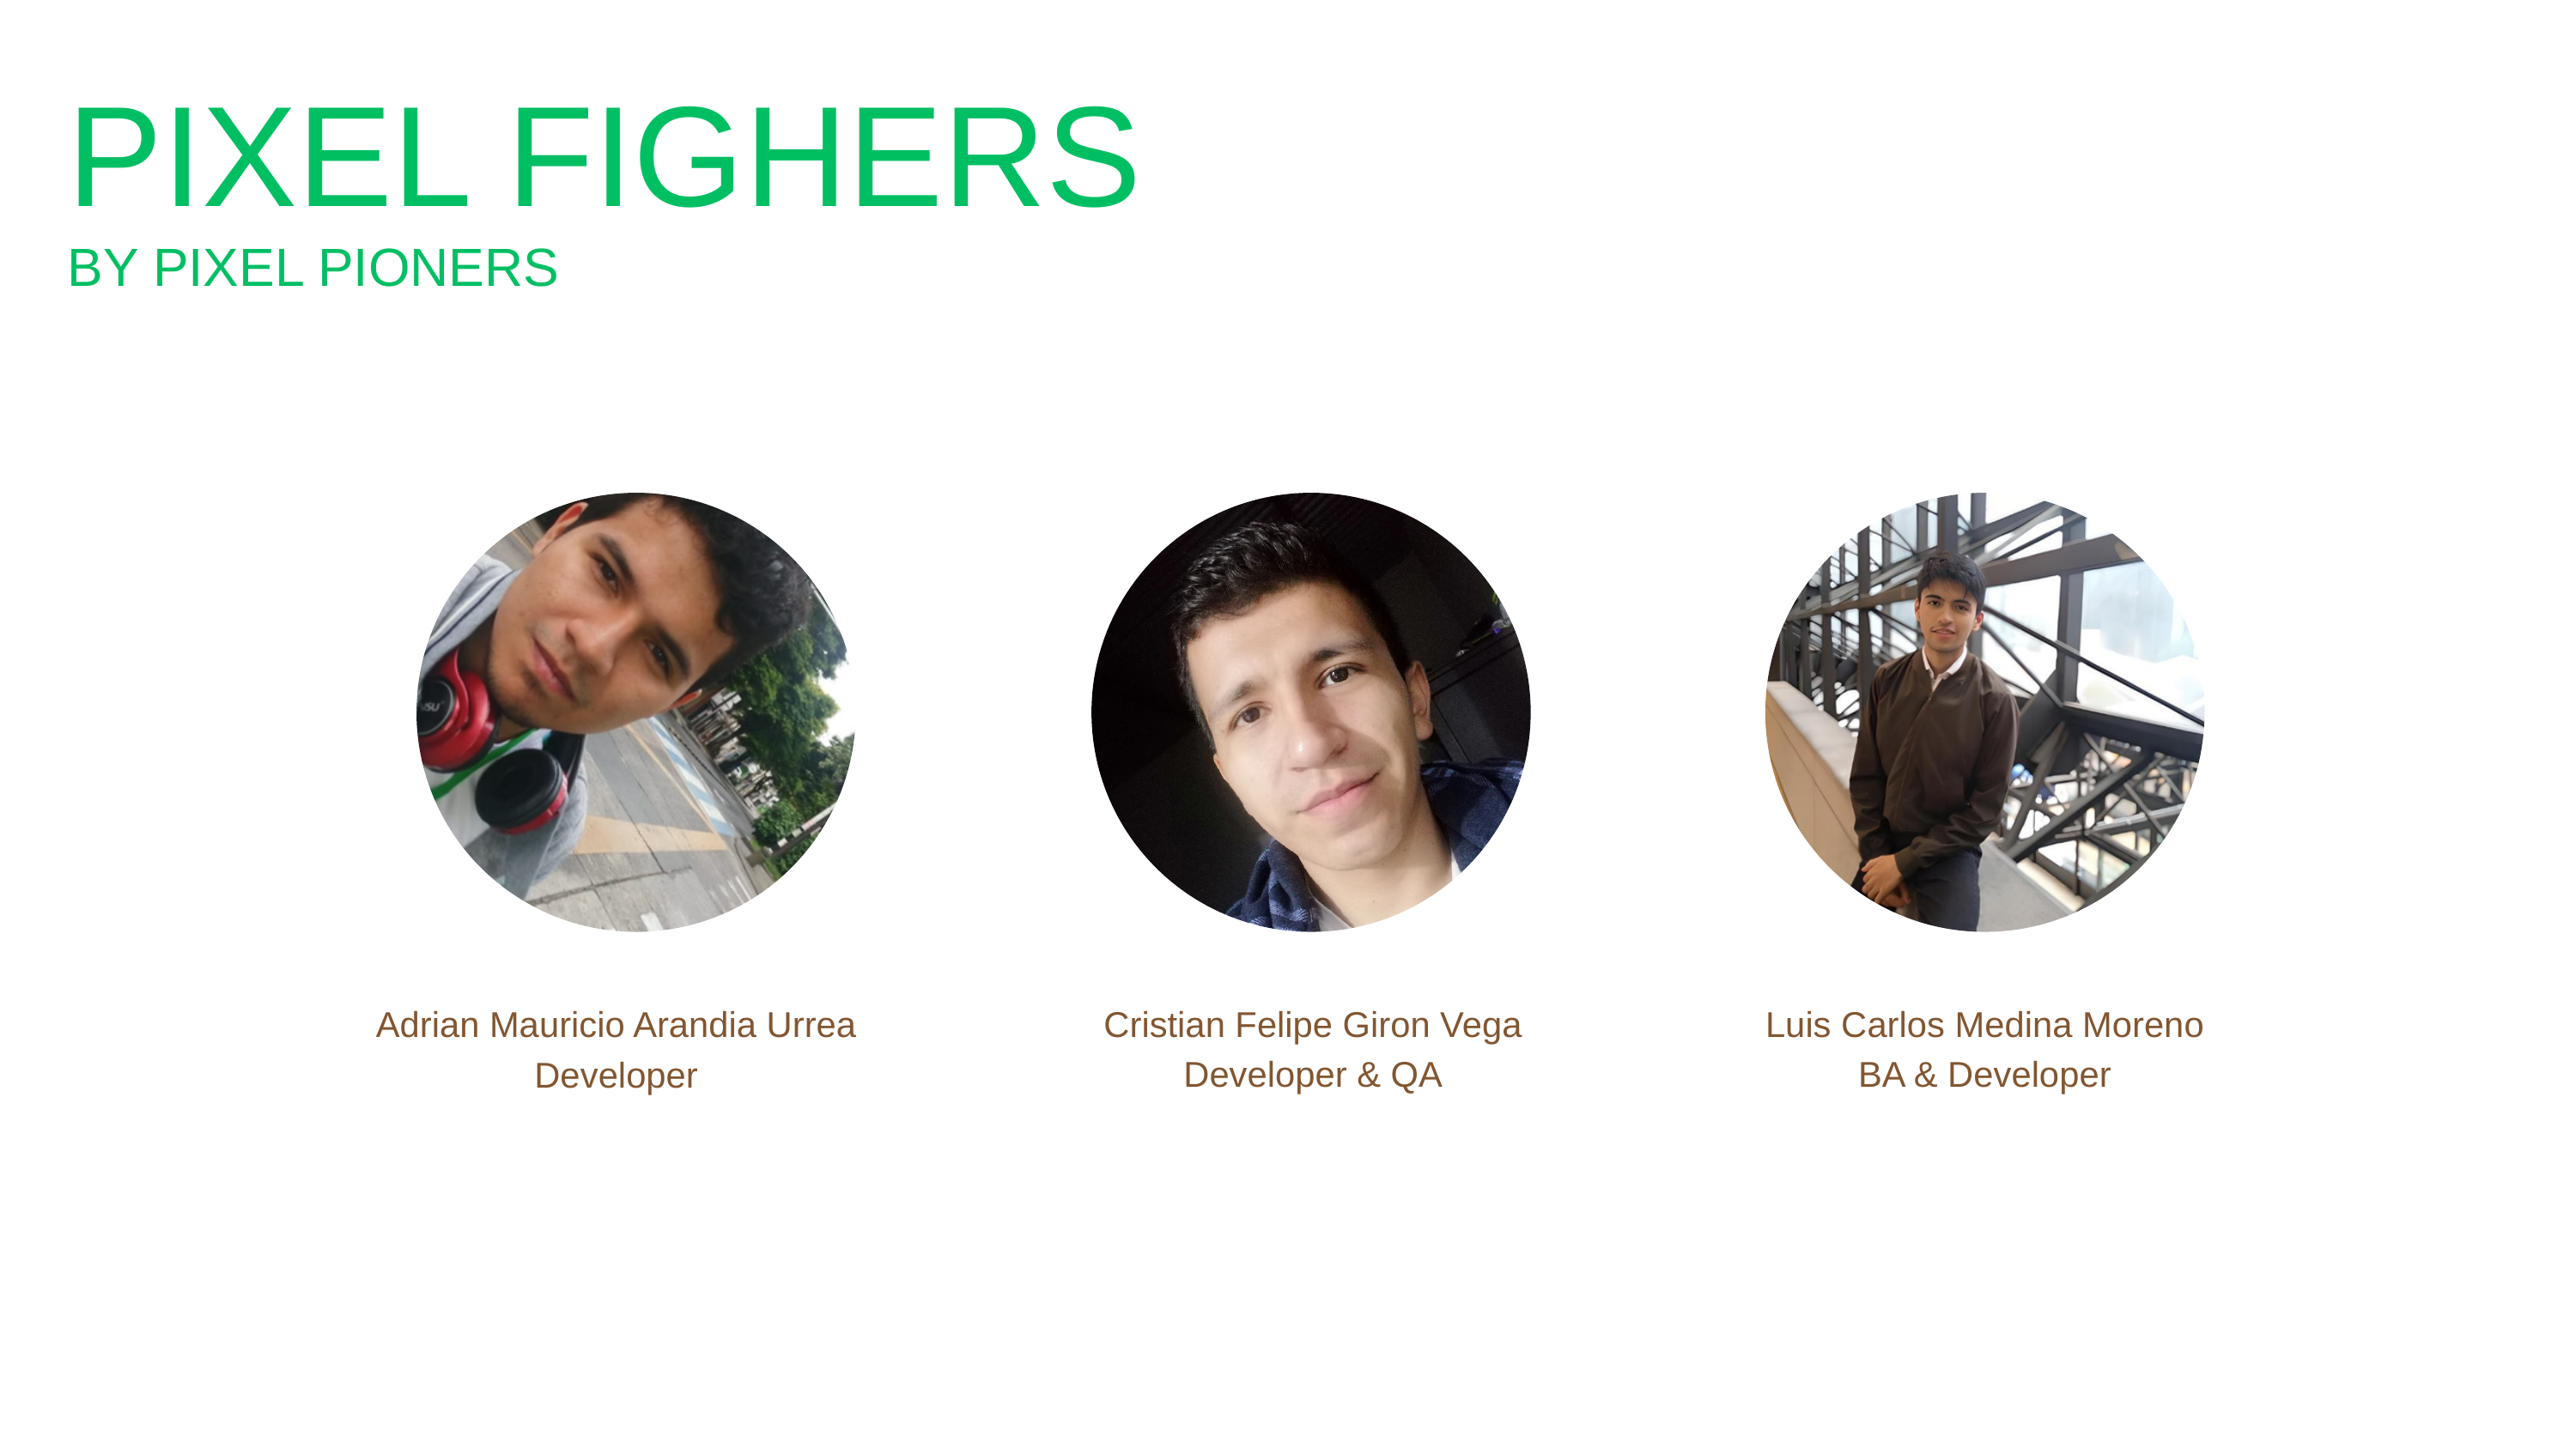

PIXEL FIGHERS
BY PIXEL PIONERS

Cristian Felipe Giron Vega
Developer & QA
Luis Carlos Medina Moreno
BA & Developer
Adrian Mauricio Arandia Urrea
Developer